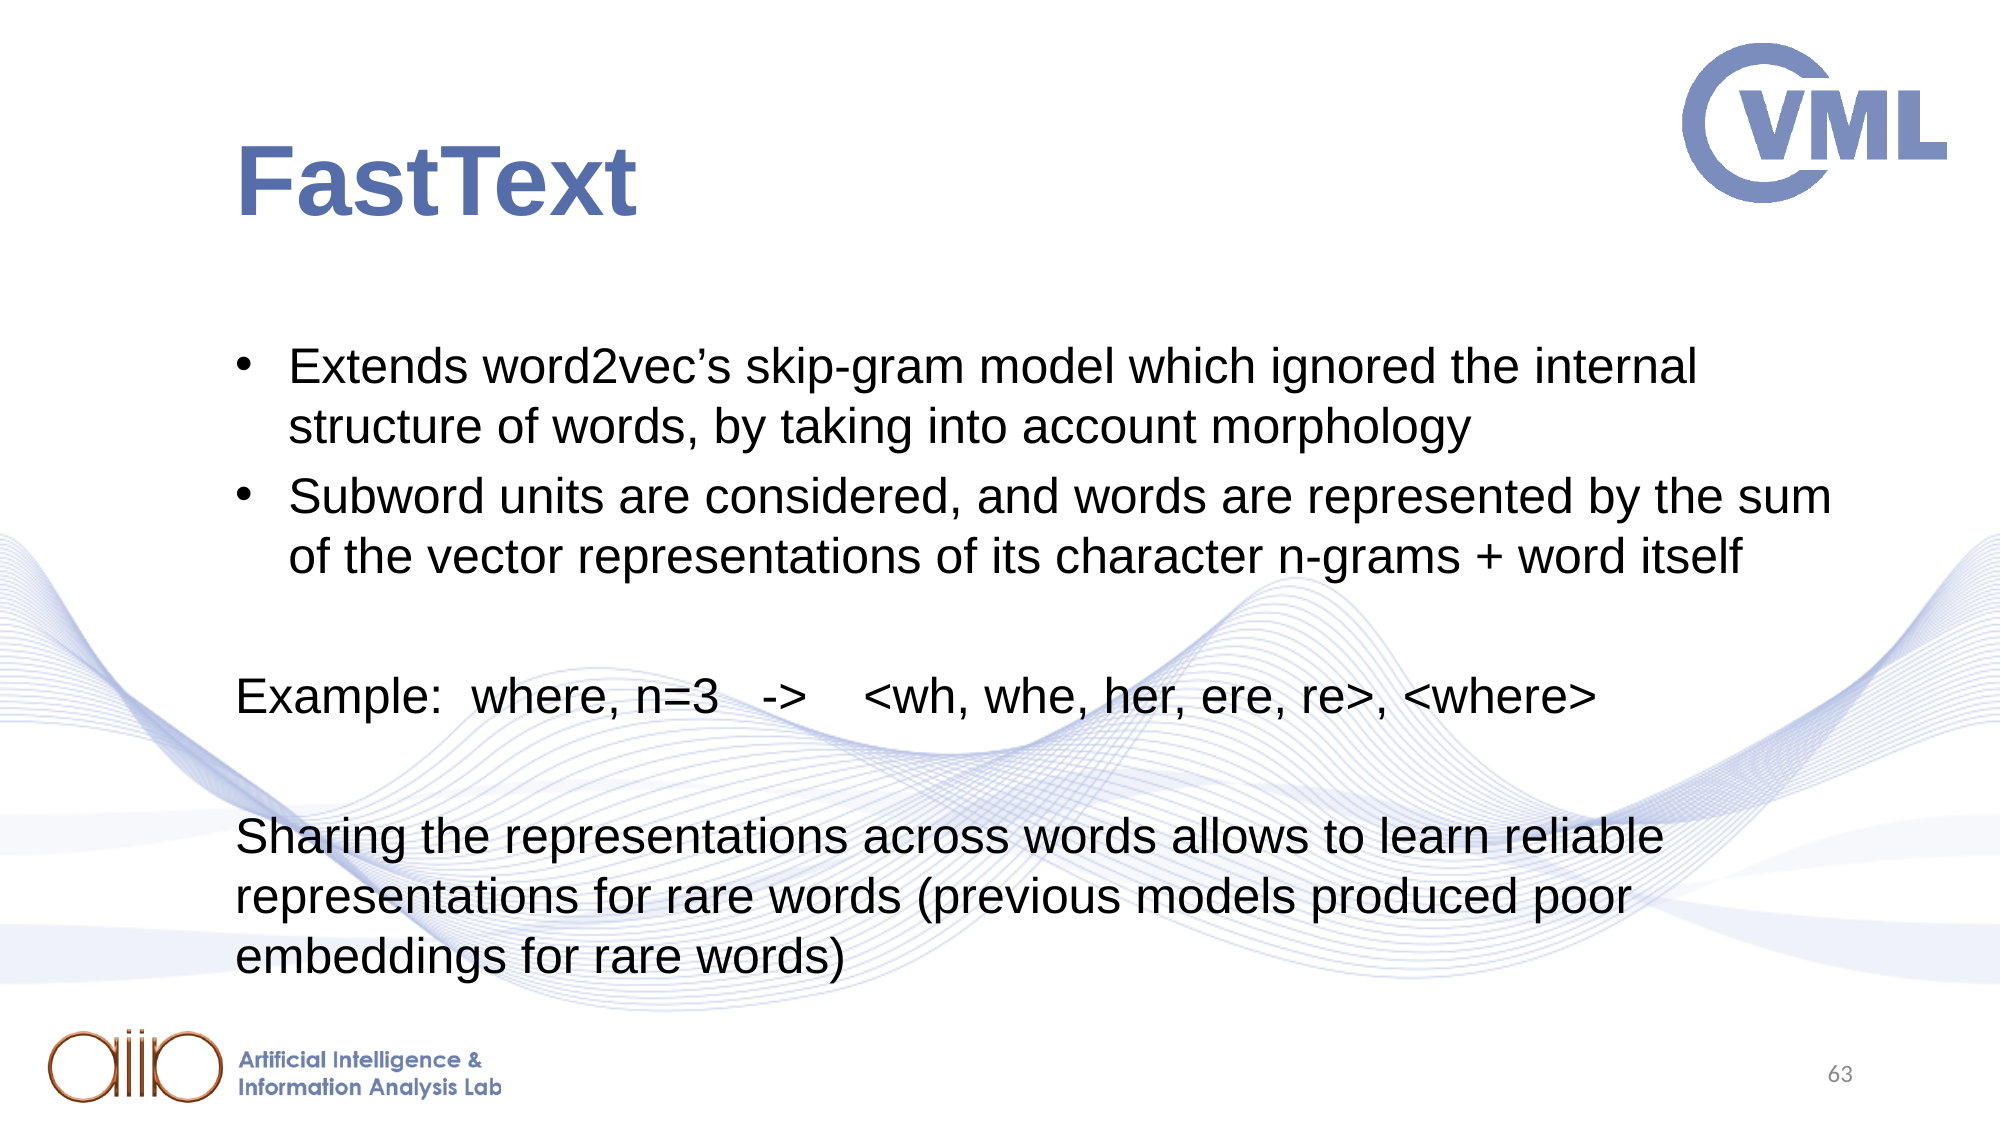

# FastText
Extends word2vec’s skip-gram model which ignored the internal structure of words, by taking into account morphology
Subword units are considered, and words are represented by the sum of the vector representations of its character n-grams + word itself

Example:  where, n=3   ->    <wh, whe, her, ere, re>, <where>

Sharing the representations across words allows to learn reliable representations for rare words (previous models produced poor embeddings for rare words)
63